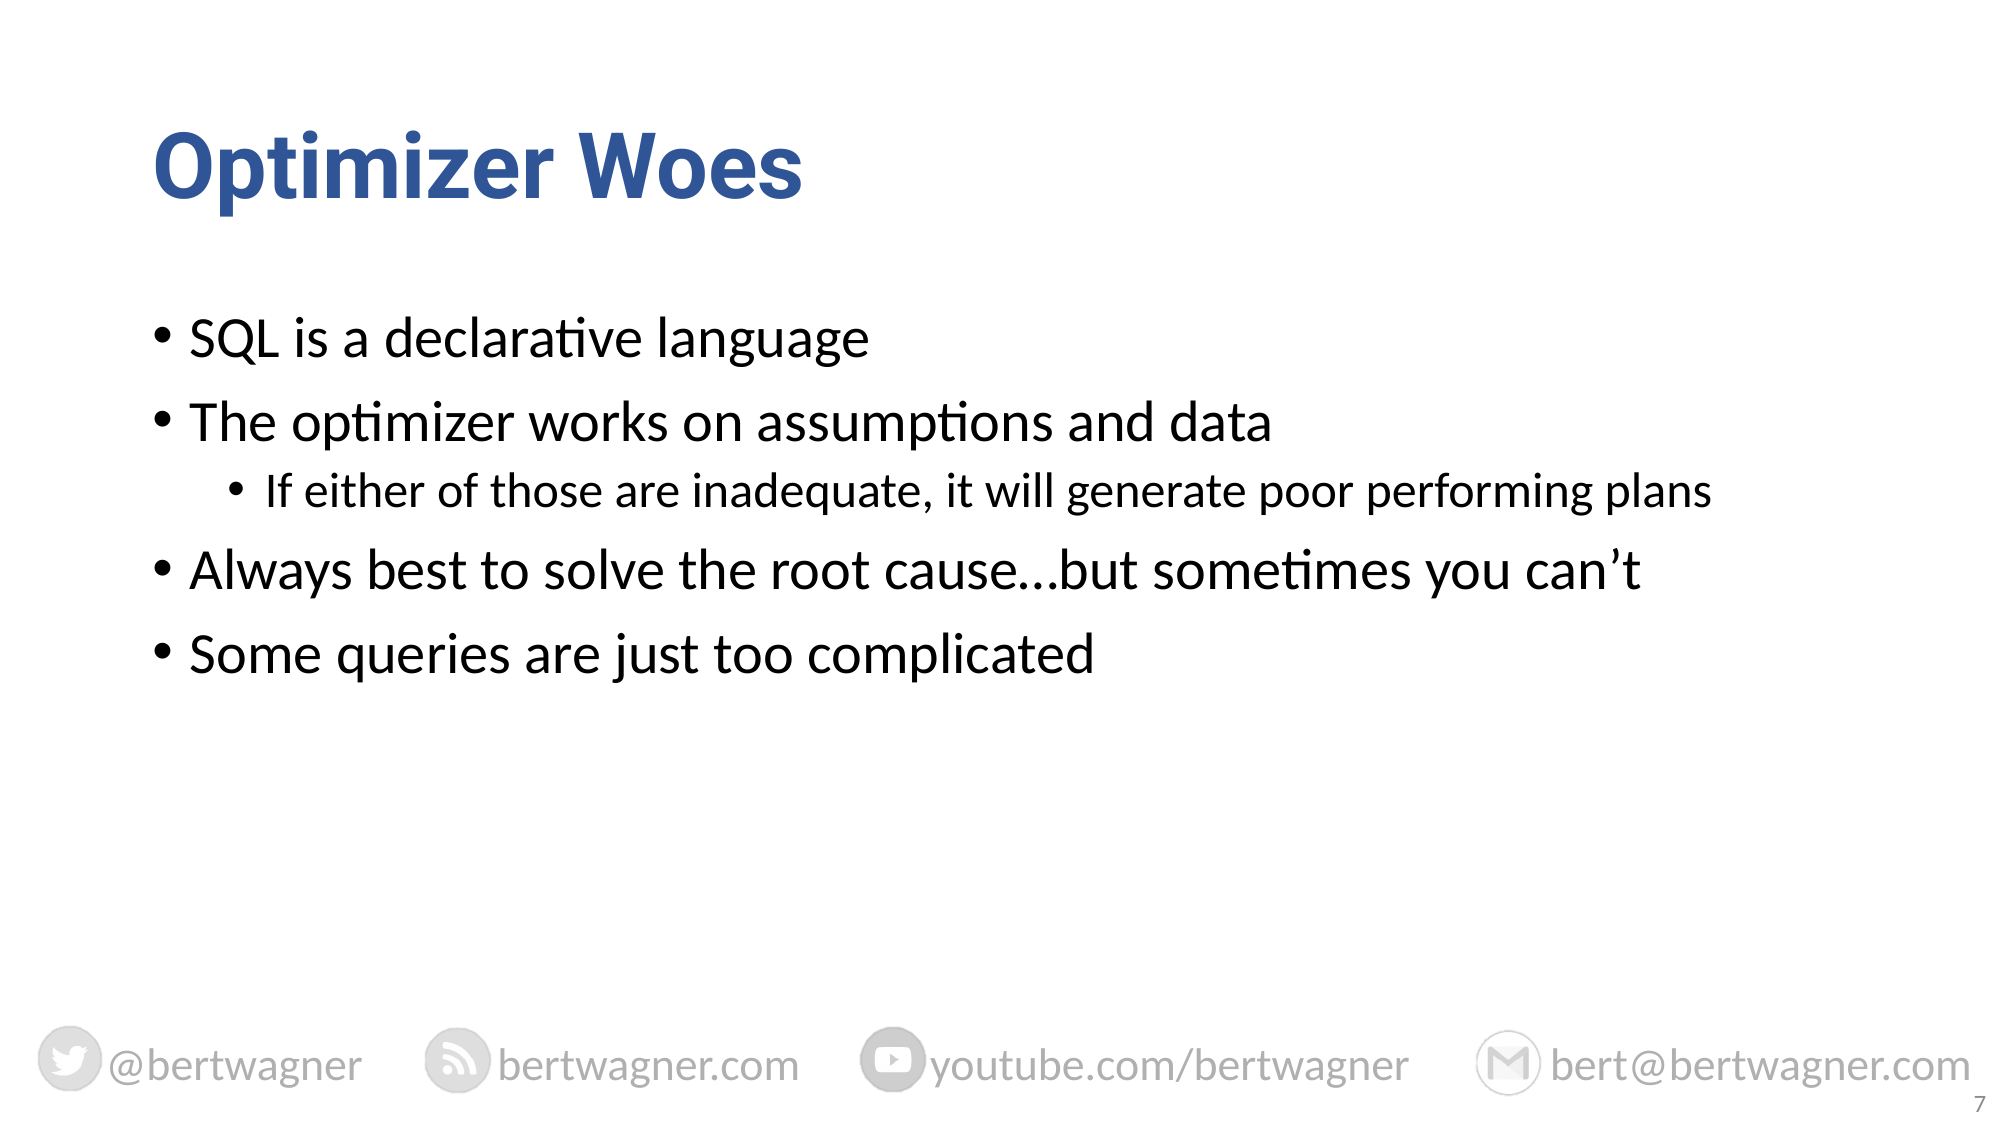

# Optimizer Woes
SQL is a declarative language
The optimizer works on assumptions and data
If either of those are inadequate, it will generate poor performing plans
Always best to solve the root cause…but sometimes you can’t
Some queries are just too complicated